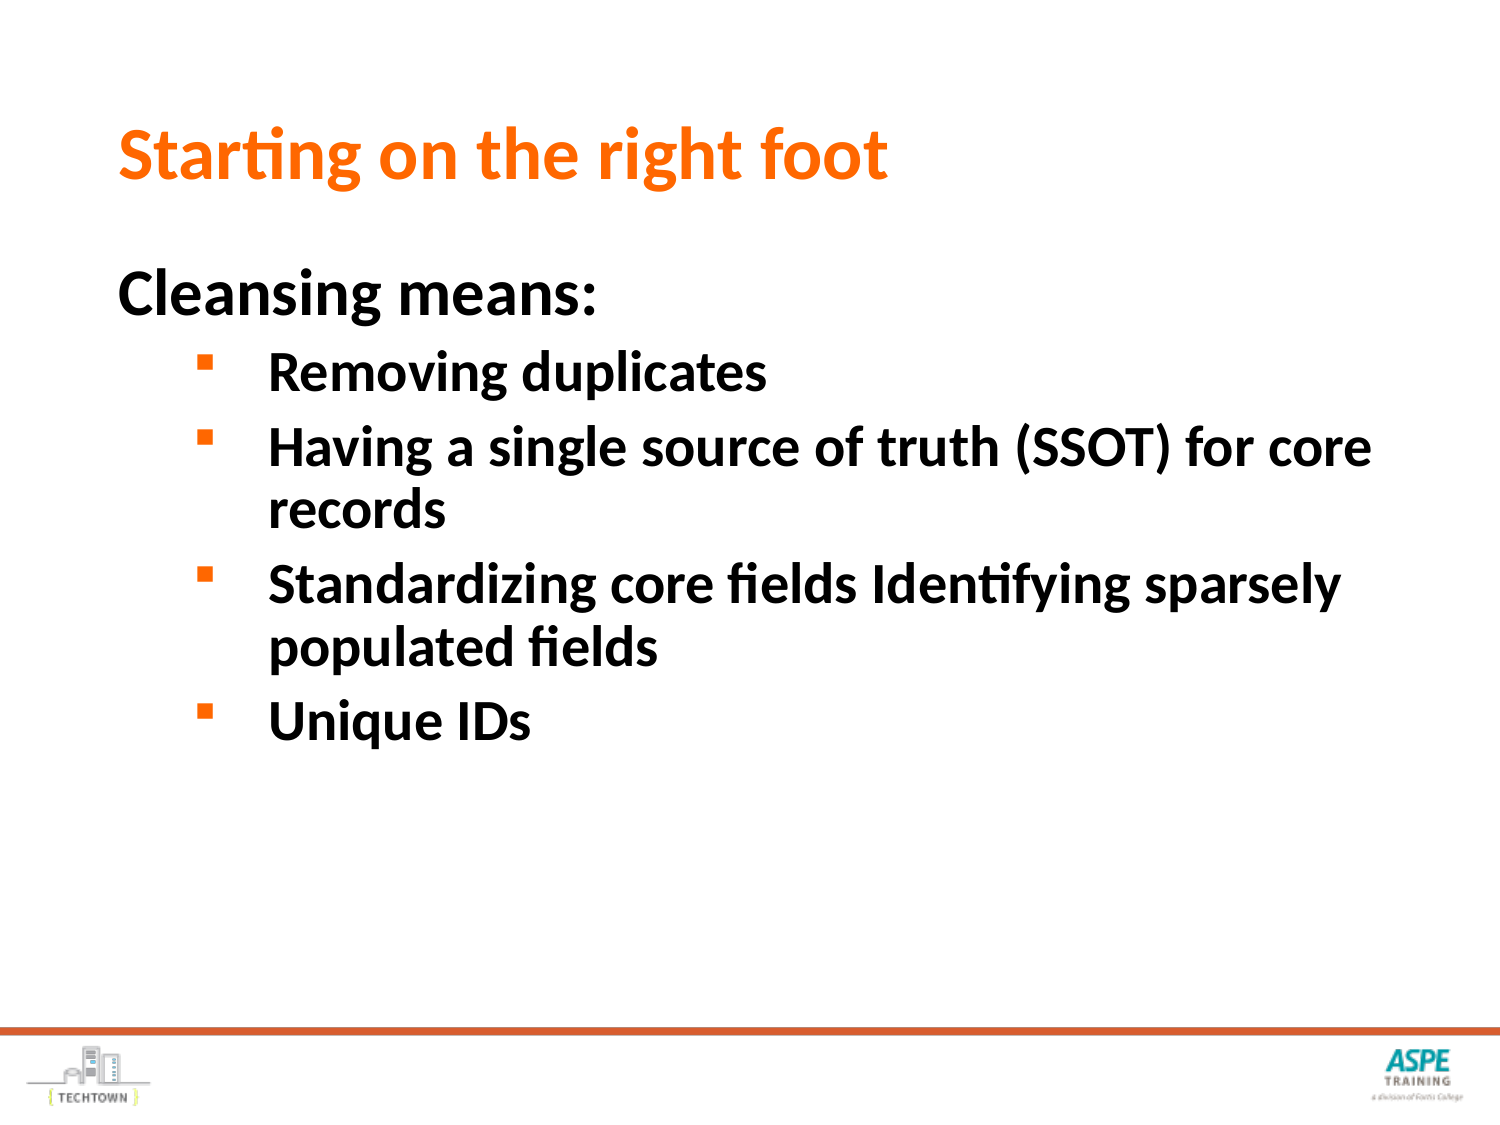

# Starting on the right foot
Cleansing means:
Removing duplicates
Having a single source of truth (SSOT) for core records
Standardizing core fields Identifying sparsely populated fields
Unique IDs